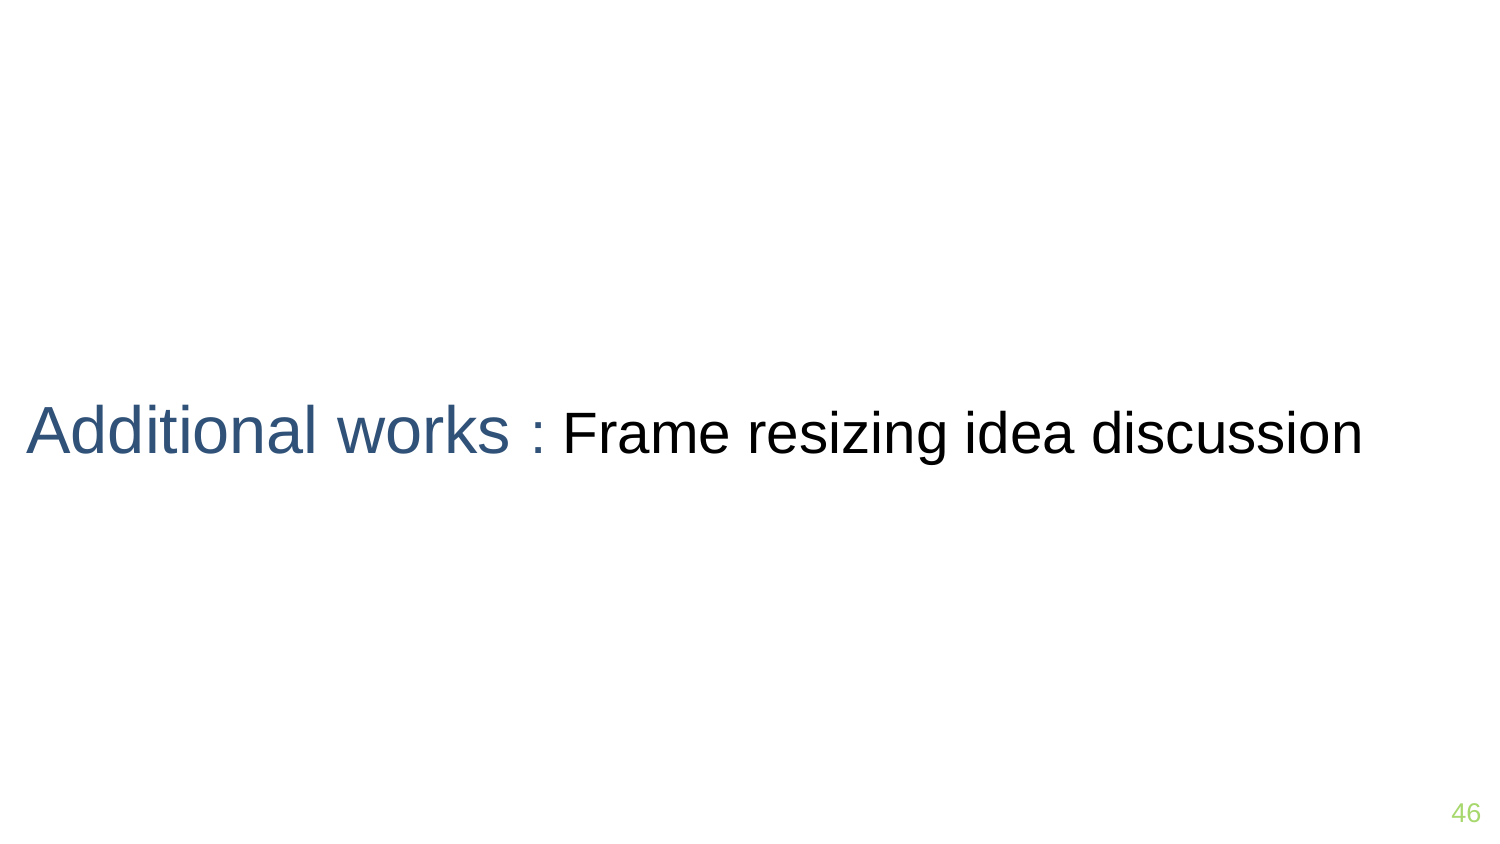

Additional works : Frame resizing idea discussion
46